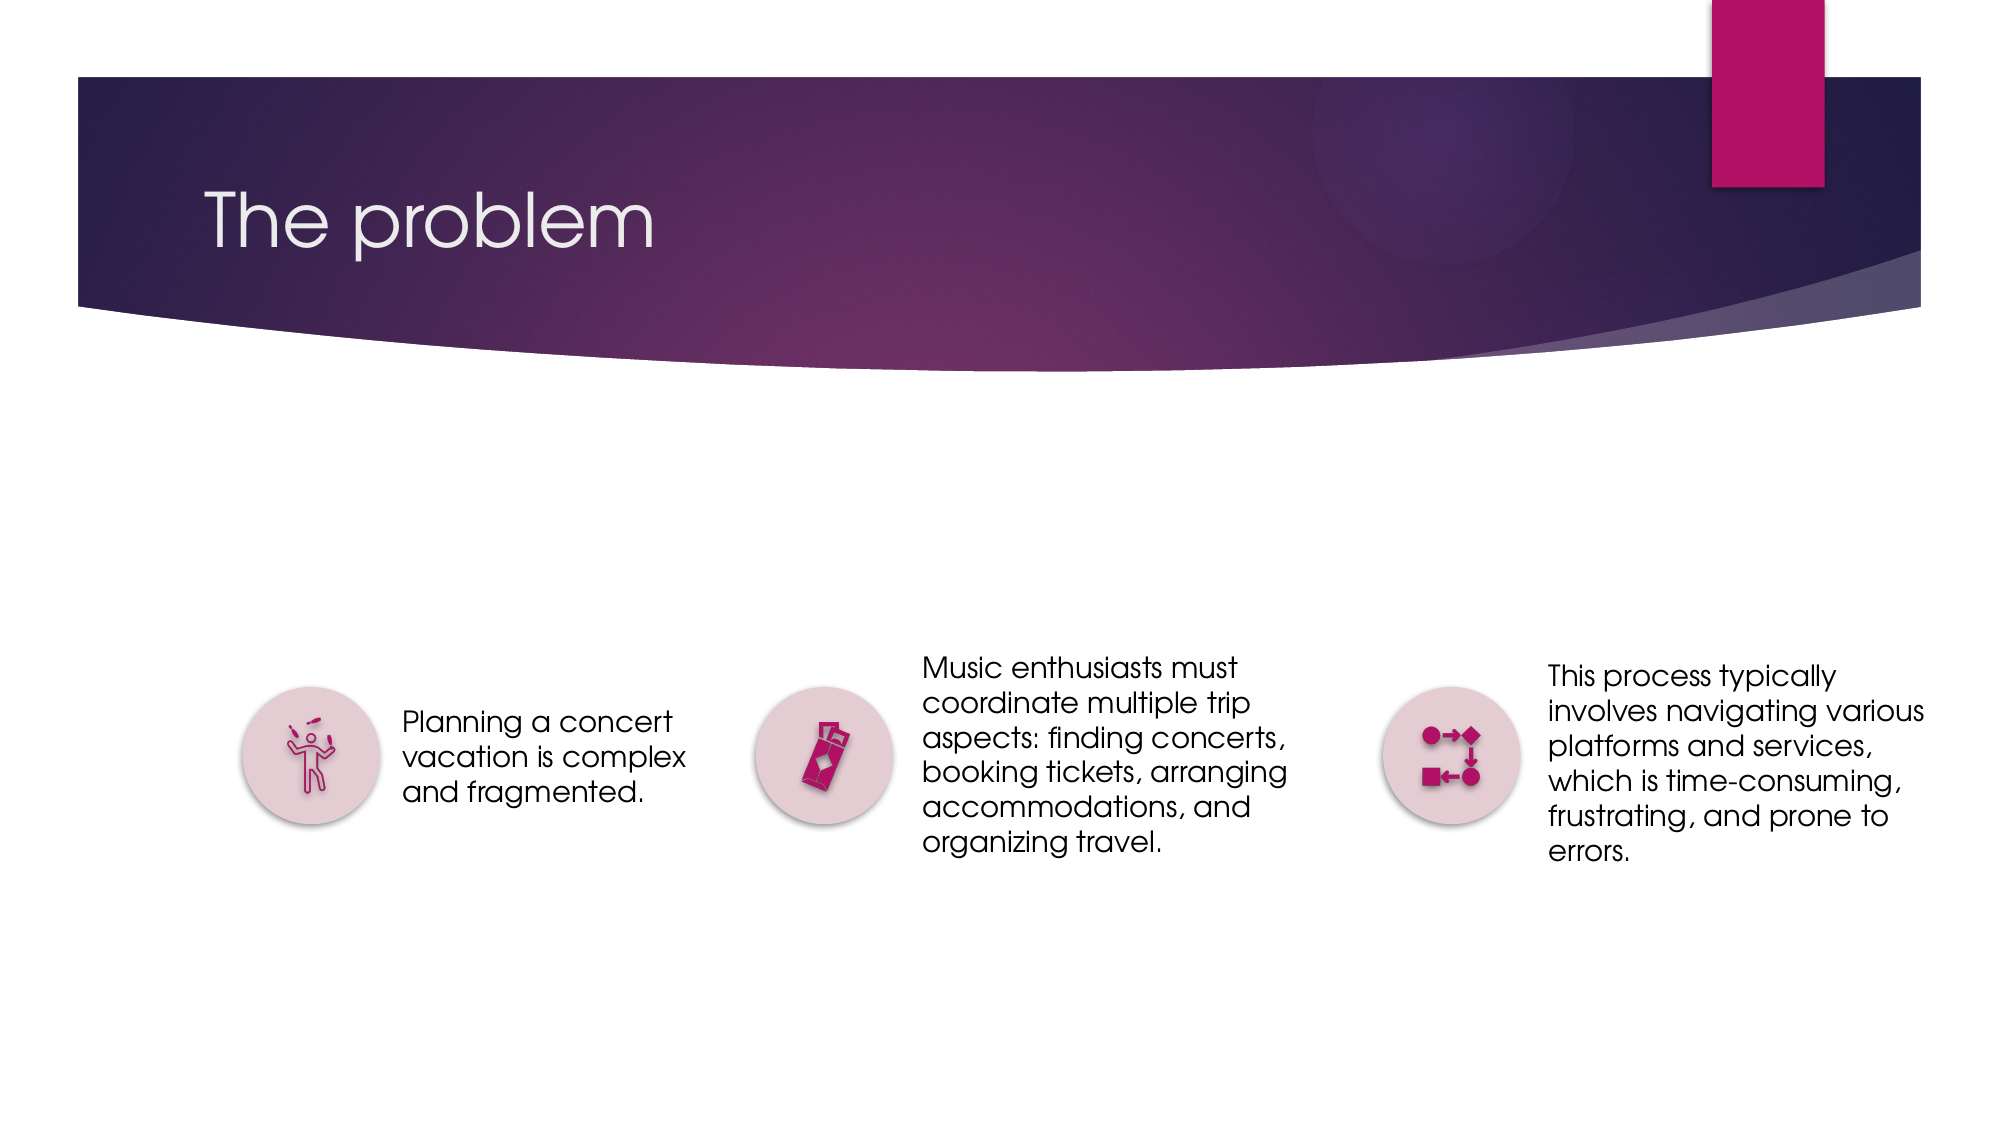

# The problem
Planning a concert vacation is complex and fragmented.
Music enthusiasts must coordinate multiple trip aspects: finding concerts, booking tickets, arranging accommodations, and organizing travel.
This process typically involves navigating various platforms and services, which is time-consuming, frustrating, and prone to errors.